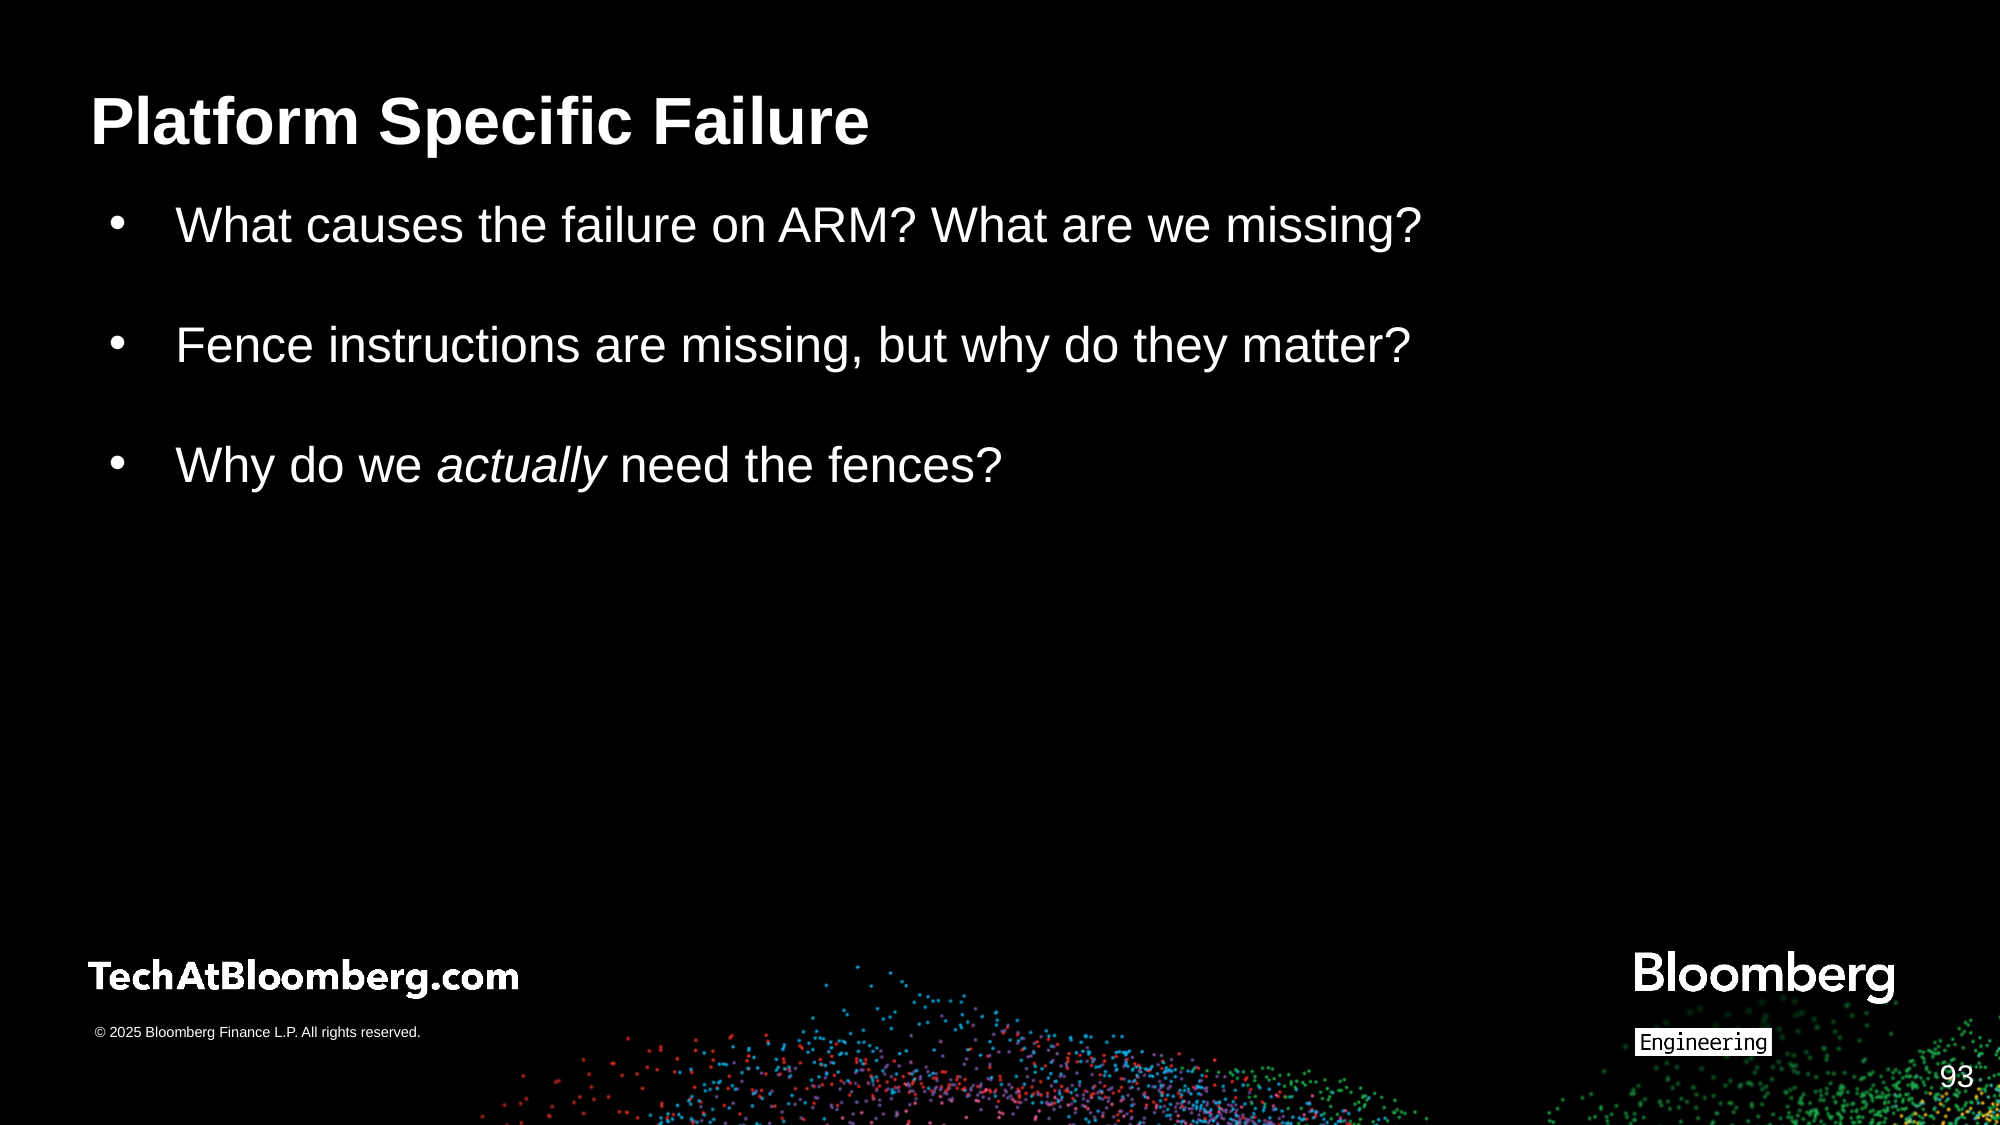

# Platform Specific Failure
What causes the failure on ARM? What are we missing?

Fence instructions are missing, but why do they matter?

Why do we actually need the fences?
93